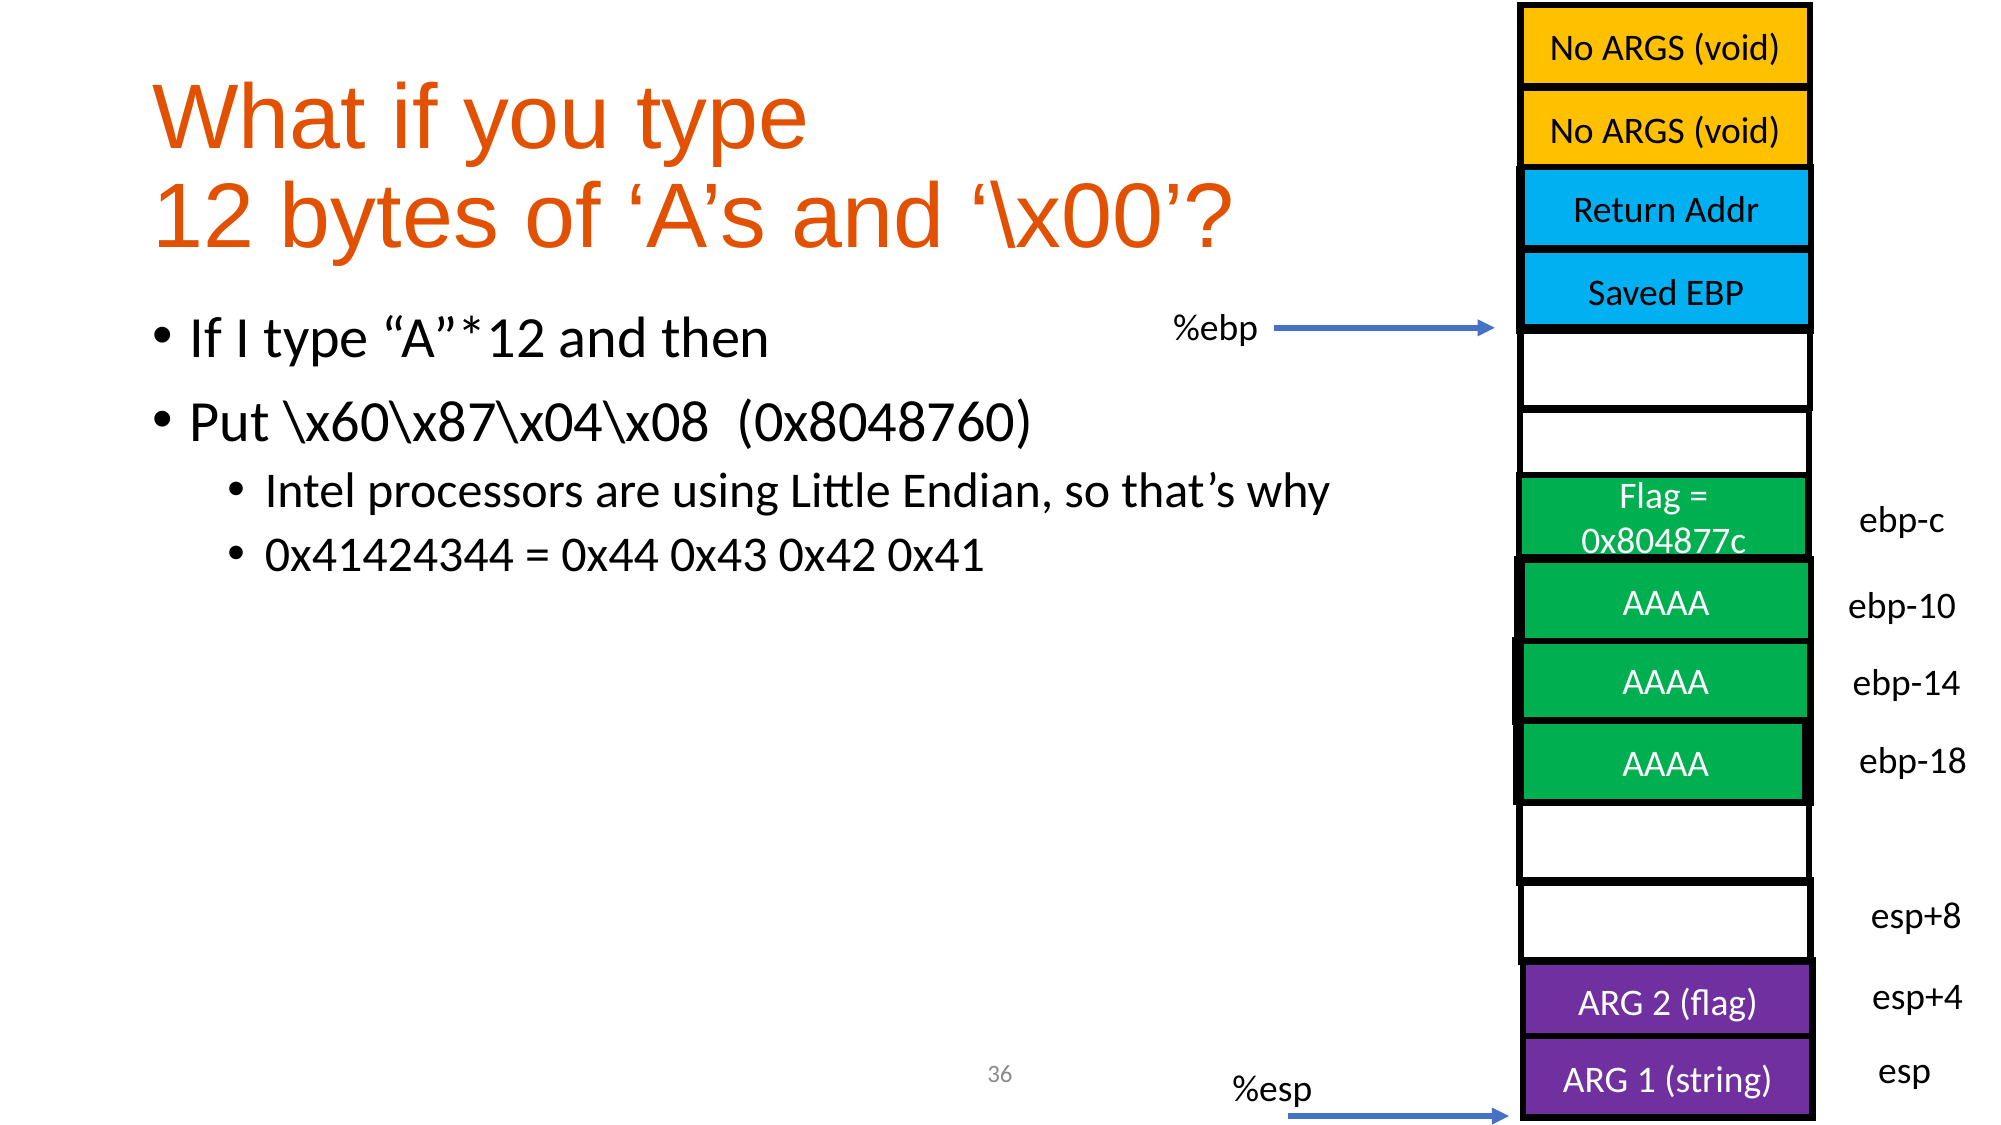

No ARGS (void)
# What if you type 12 bytes of ‘A’s and ‘\x00’?
No ARGS (void)
Return Addr

Saved EBP
%ebp
If I type “A”*12 and then
Put \x60\x87\x04\x08  (0x8048760)
Intel processors are using Little Endian, so that’s why
0x41424344 = 0x44 0x43 0x42 0x41

Flag = 0x804877c
ebp-c

AAAA
ebp-10

AAAA

ebp-14

AAAA
ebp-18

esp+8
ARG 2 (flag)
esp+4
ARG 1 (string)
esp
36
%esp